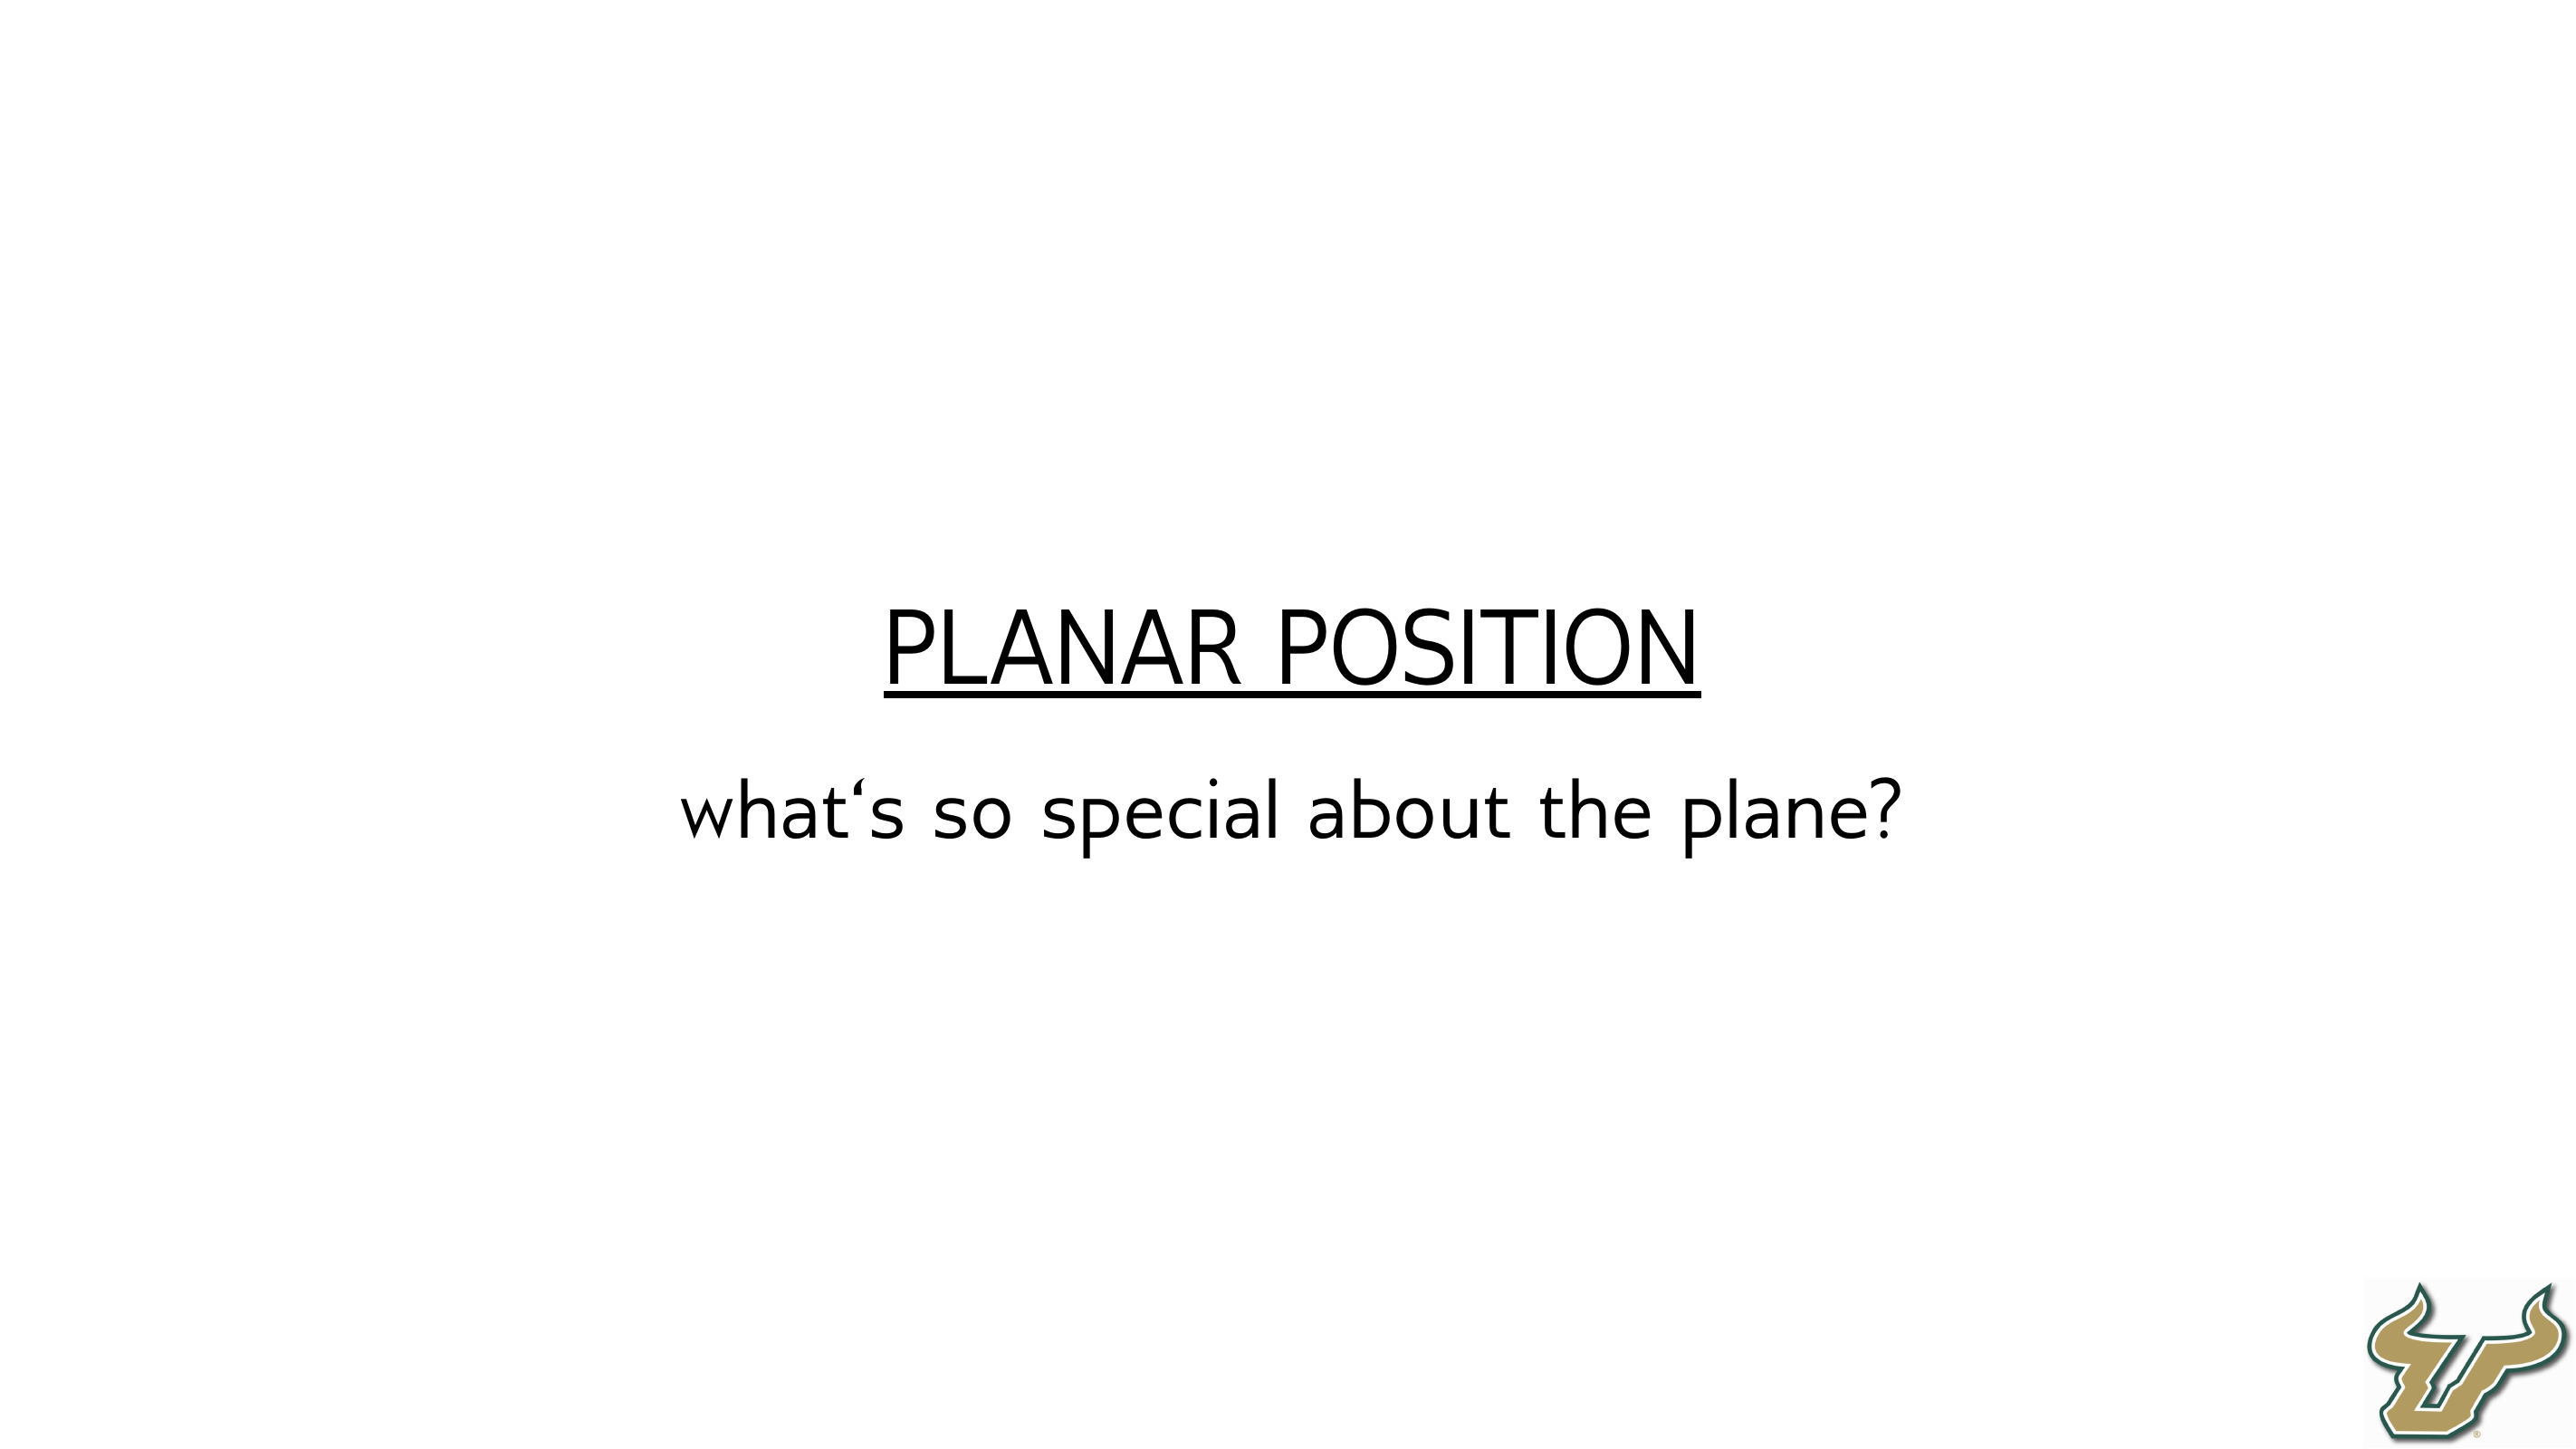

planar position
what‘s so special about the plane?